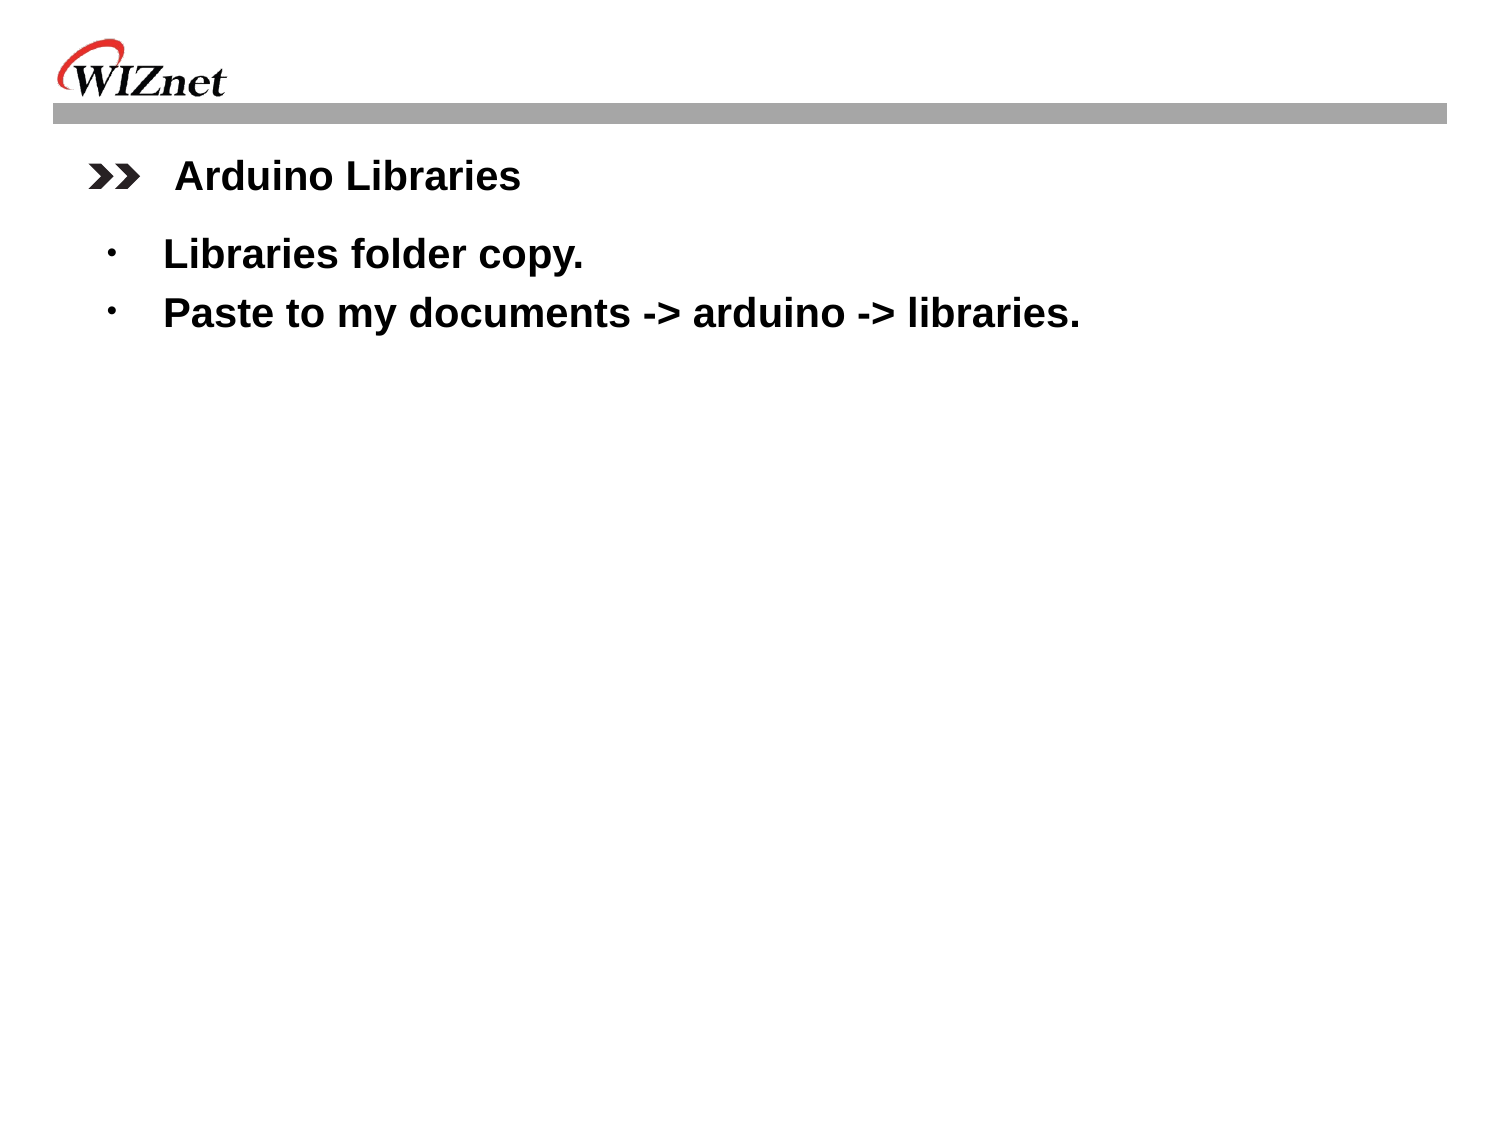

Arduino Libraries
Libraries folder copy.
Paste to my documents -> arduino -> libraries.